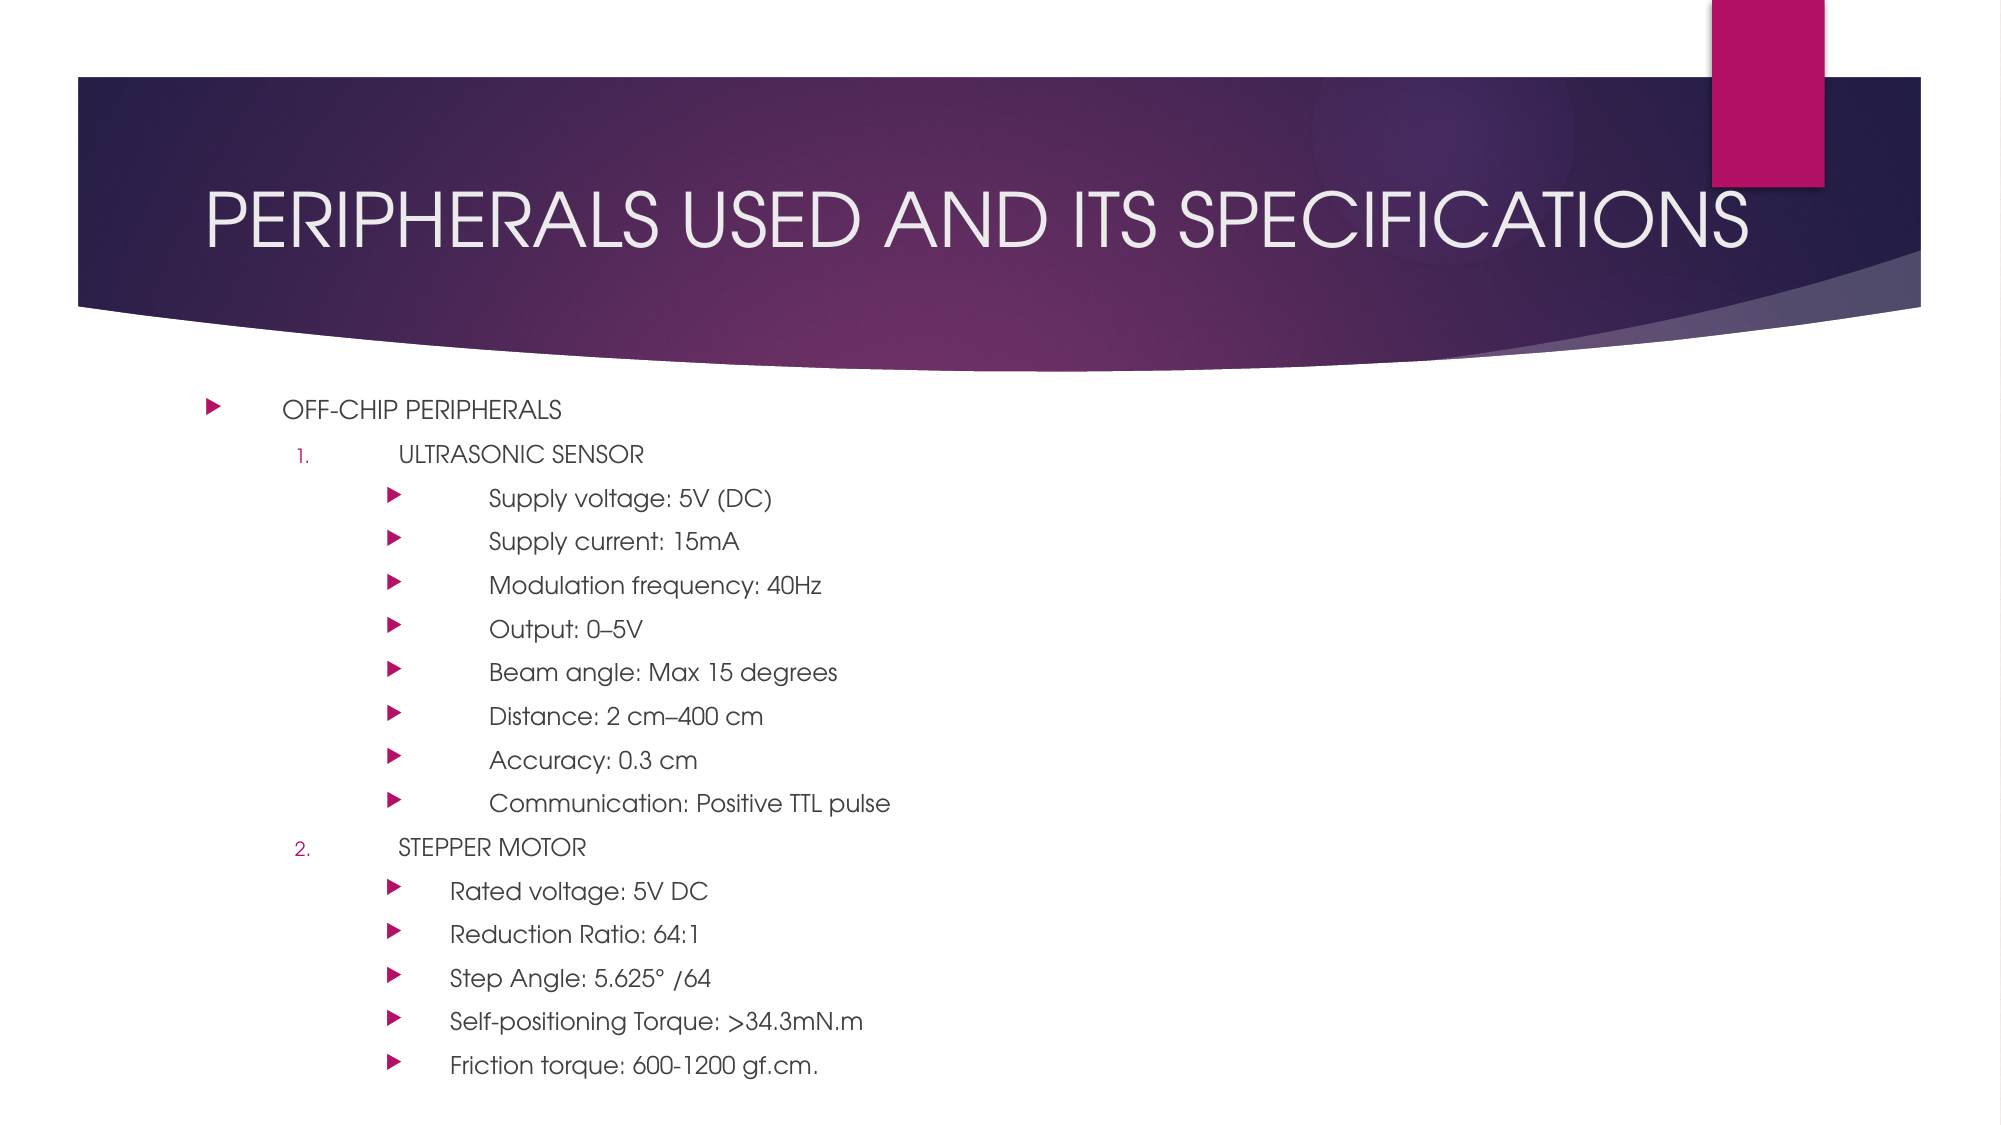

# PERIPHERALS USED AND ITS SPECIFICATIONS
OFF-CHIP PERIPHERALS
ULTRASONIC SENSOR
Supply voltage: 5V (DC)
Supply current: 15mA
Modulation frequency: 40Hz
Output: 0–5V
Beam angle: Max 15 degrees
Distance: 2 cm–400 cm
Accuracy: 0.3 cm
Communication: Positive TTL pulse
STEPPER MOTOR
Rated voltage: 5V DC
Reduction Ratio: 64:1
Step Angle: 5.625° /64
Self-positioning Torque: >34.3mN.m
Friction torque: 600-1200 gf.cm.